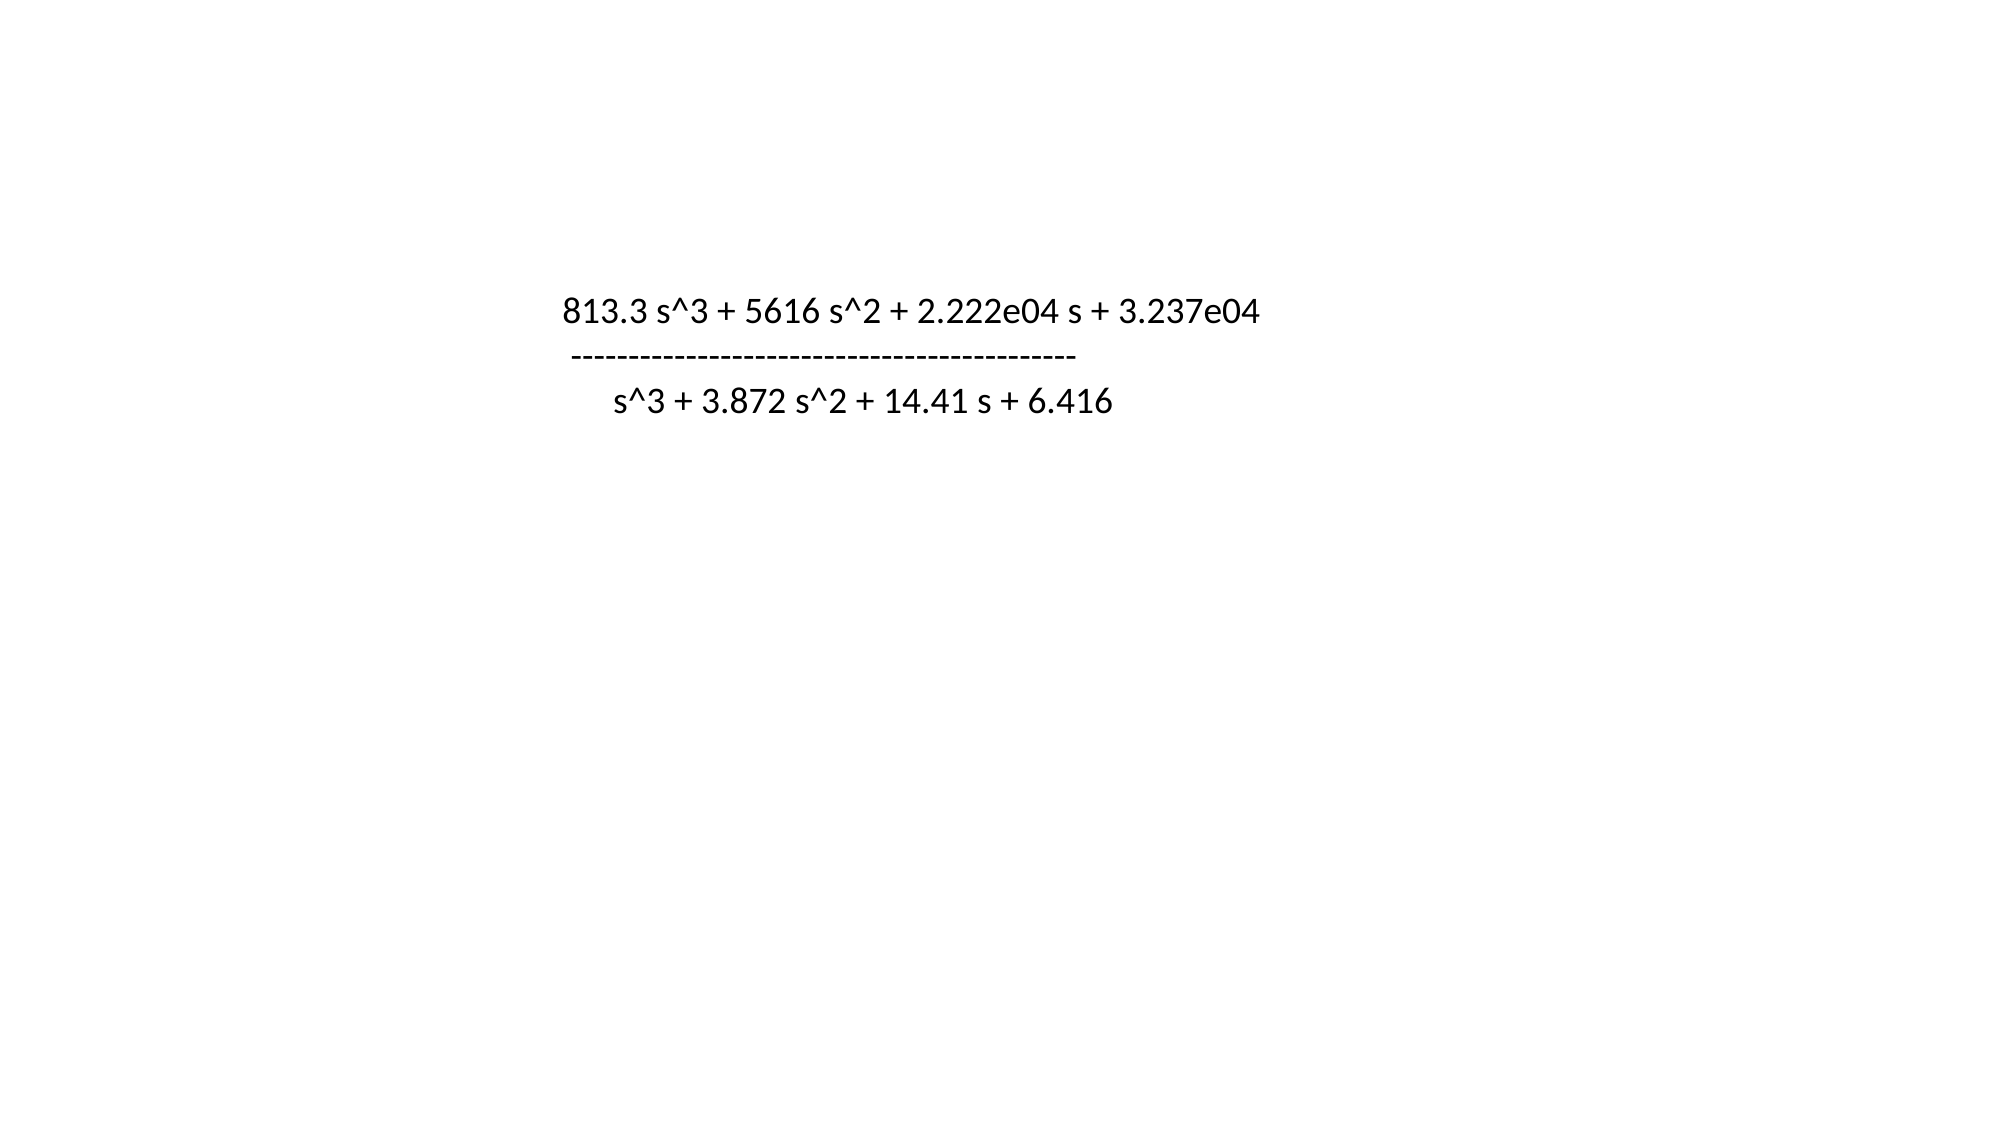

813.3 s^3 + 5616 s^2 + 2.222e04 s + 3.237e04
  --------------------------------------------
       s^3 + 3.872 s^2 + 14.41 s + 6.416